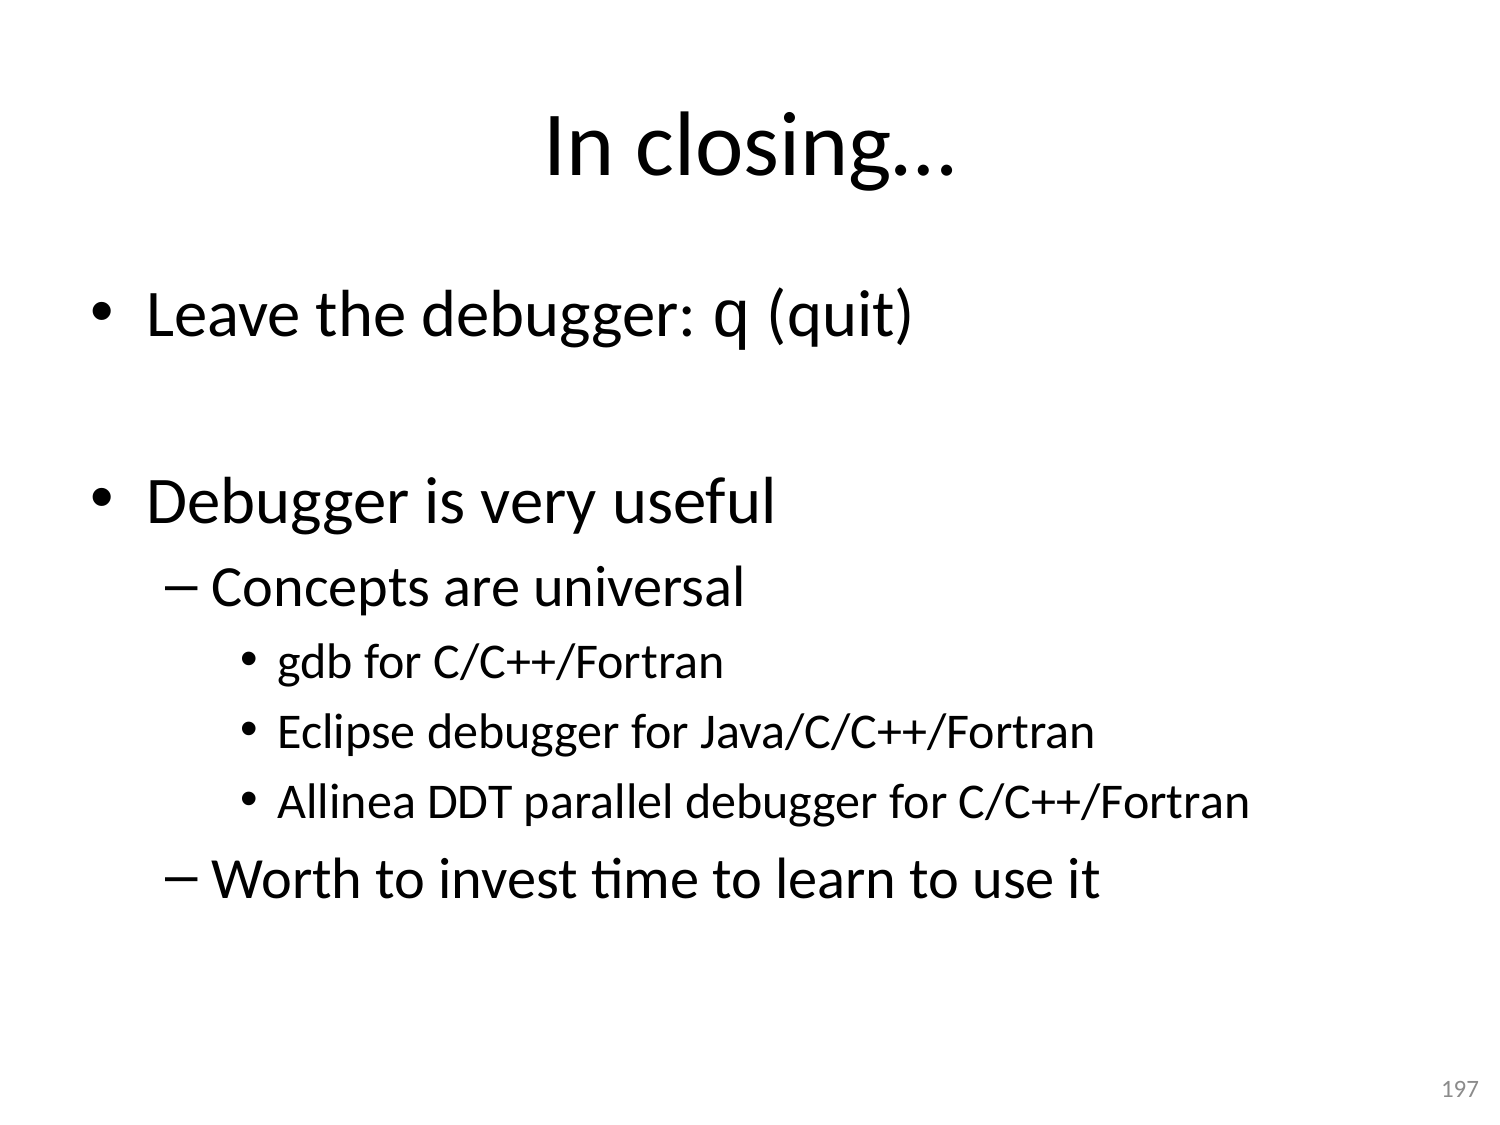

# In closing…
Leave the debugger: q (quit)

Debugger is very useful
Concepts are universal
gdb for C/C++/Fortran
Eclipse debugger for Java/C/C++/Fortran
Allinea DDT parallel debugger for C/C++/Fortran
Worth to invest time to learn to use it
197